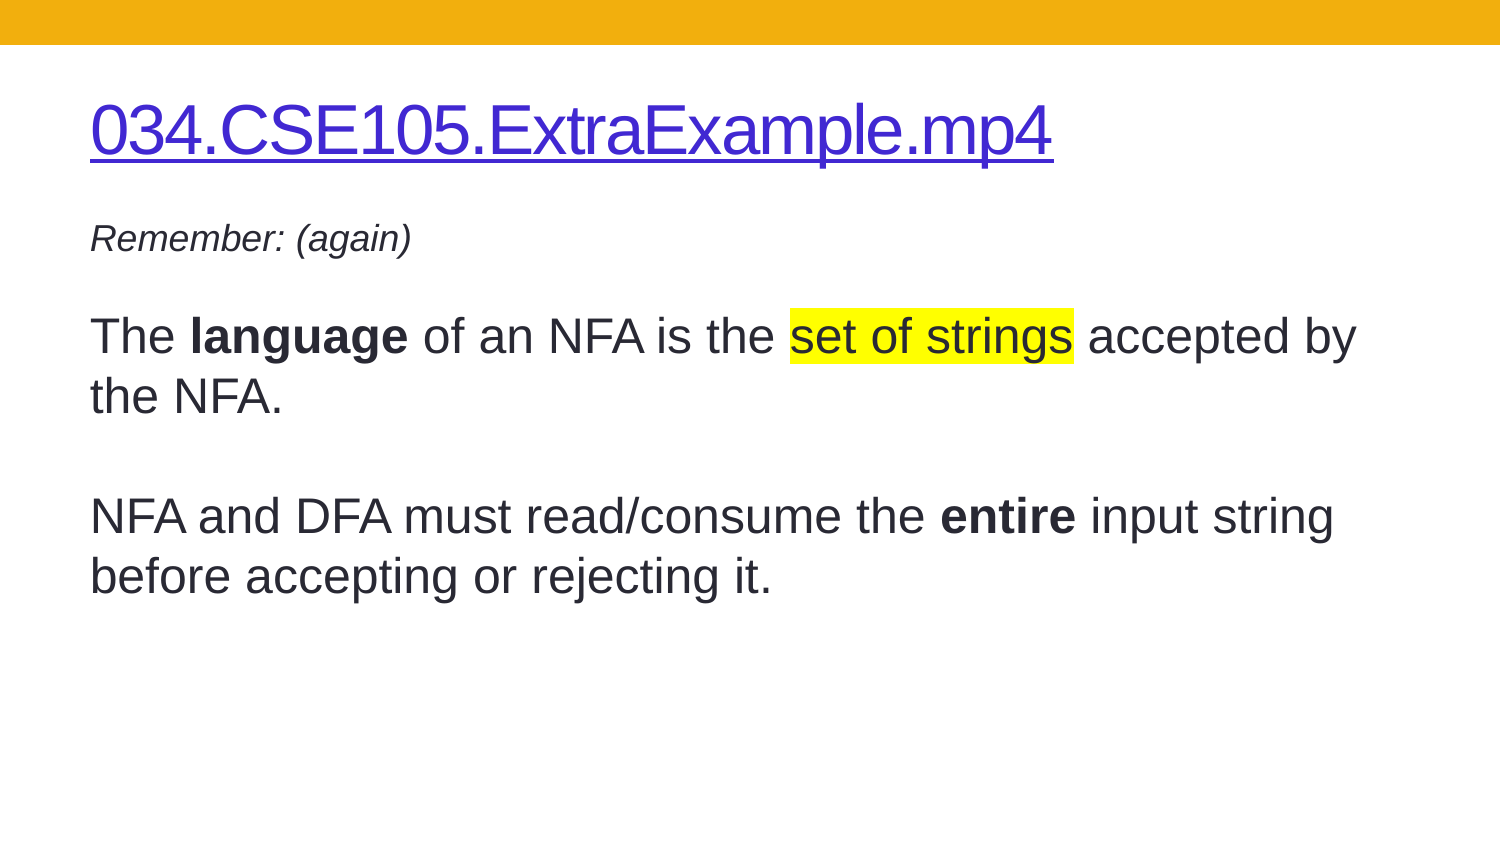

# 034.CSE105.ExtraExample.mp4
Remember: (again)

The language of an NFA is the set of strings accepted by the NFA.

NFA and DFA must read/consume the entire input string before accepting or rejecting it.